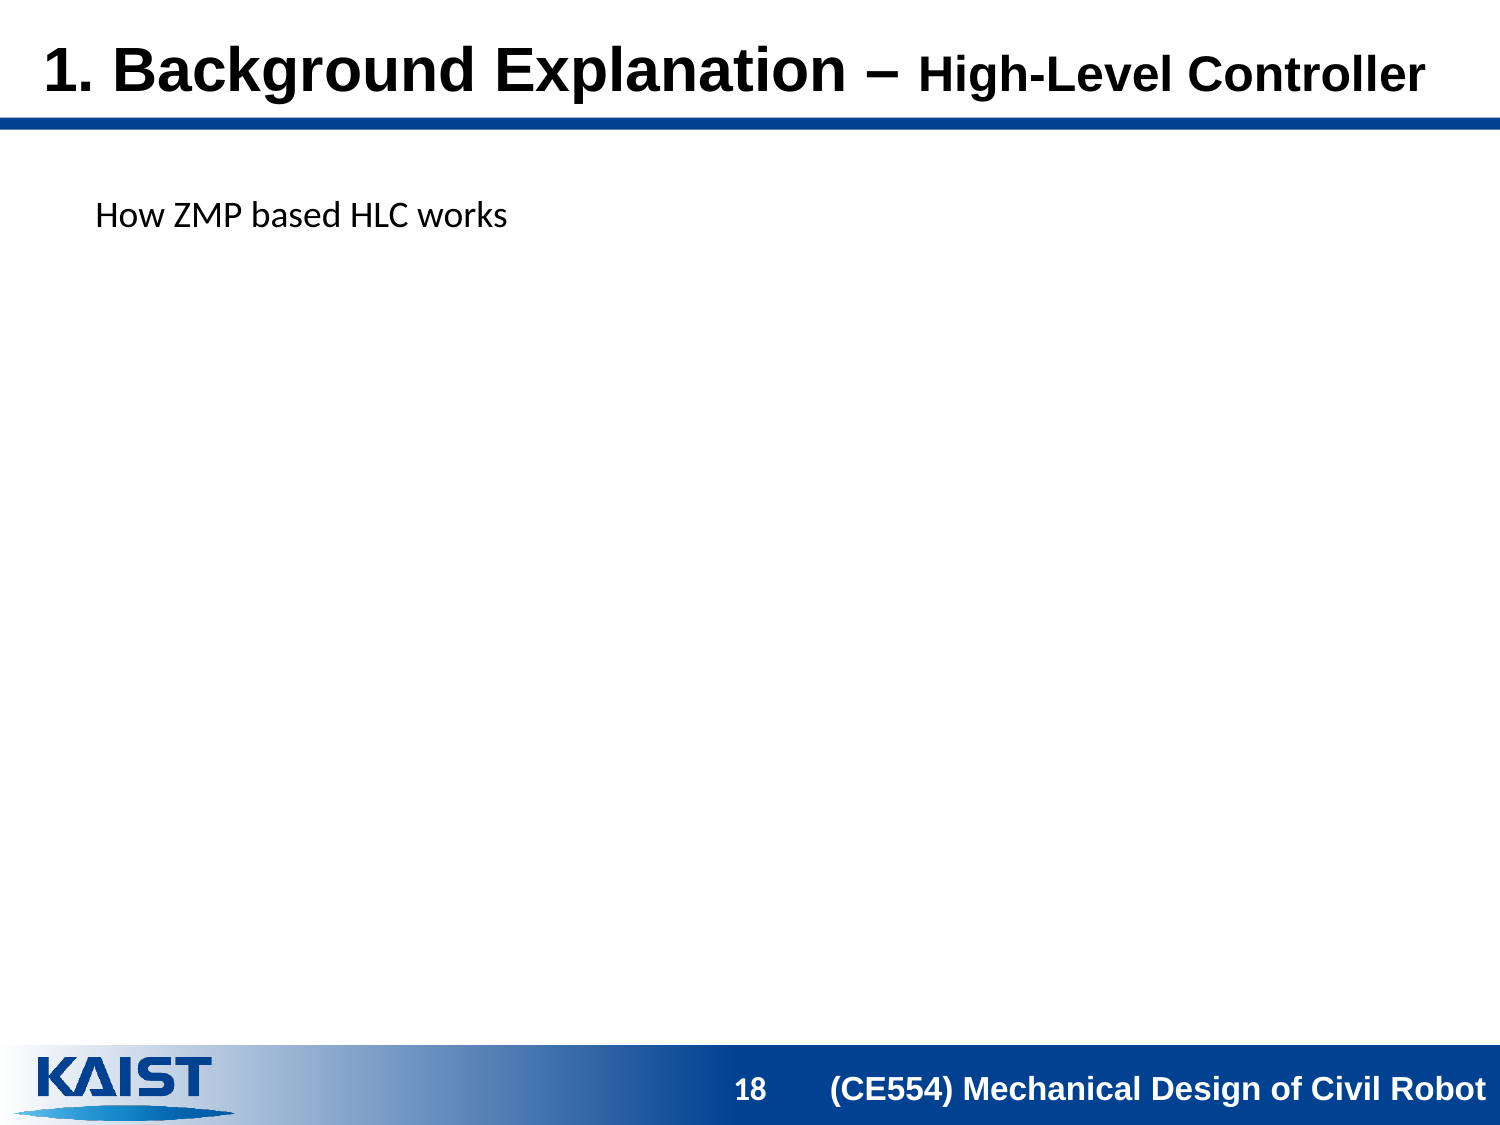

# 1. Background Explanation – High-Level Controller
How ZMP based HLC works